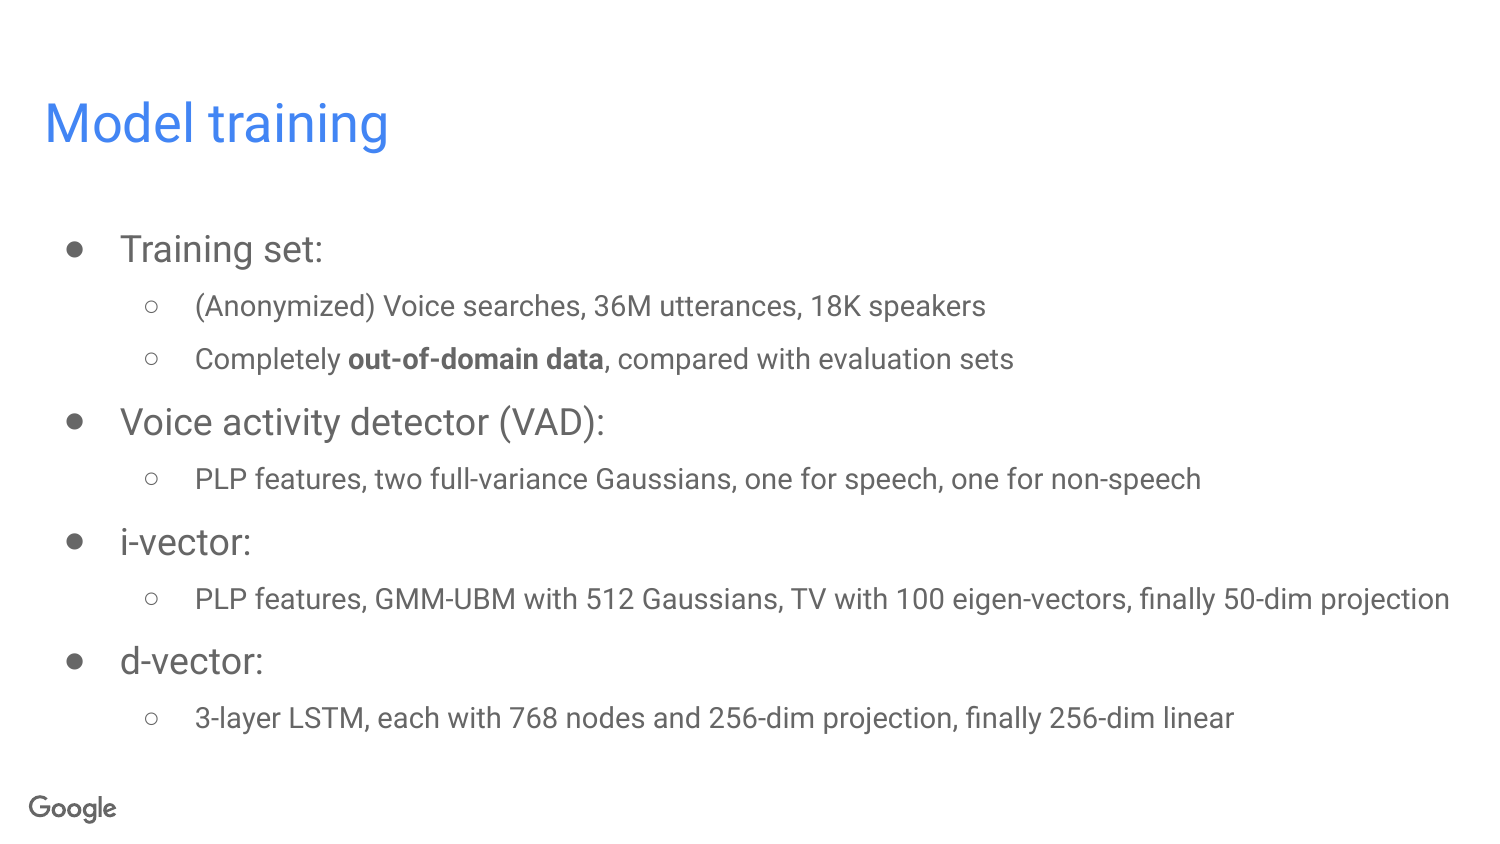

# Model training
Training set:
(Anonymized) Voice searches, 36M utterances, 18K speakers
Completely out-of-domain data, compared with evaluation sets
Voice activity detector (VAD):
PLP features, two full-variance Gaussians, one for speech, one for non-speech
i-vector:
PLP features, GMM-UBM with 512 Gaussians, TV with 100 eigen-vectors, finally 50-dim projection
d-vector:
3-layer LSTM, each with 768 nodes and 256-dim projection, finally 256-dim linear